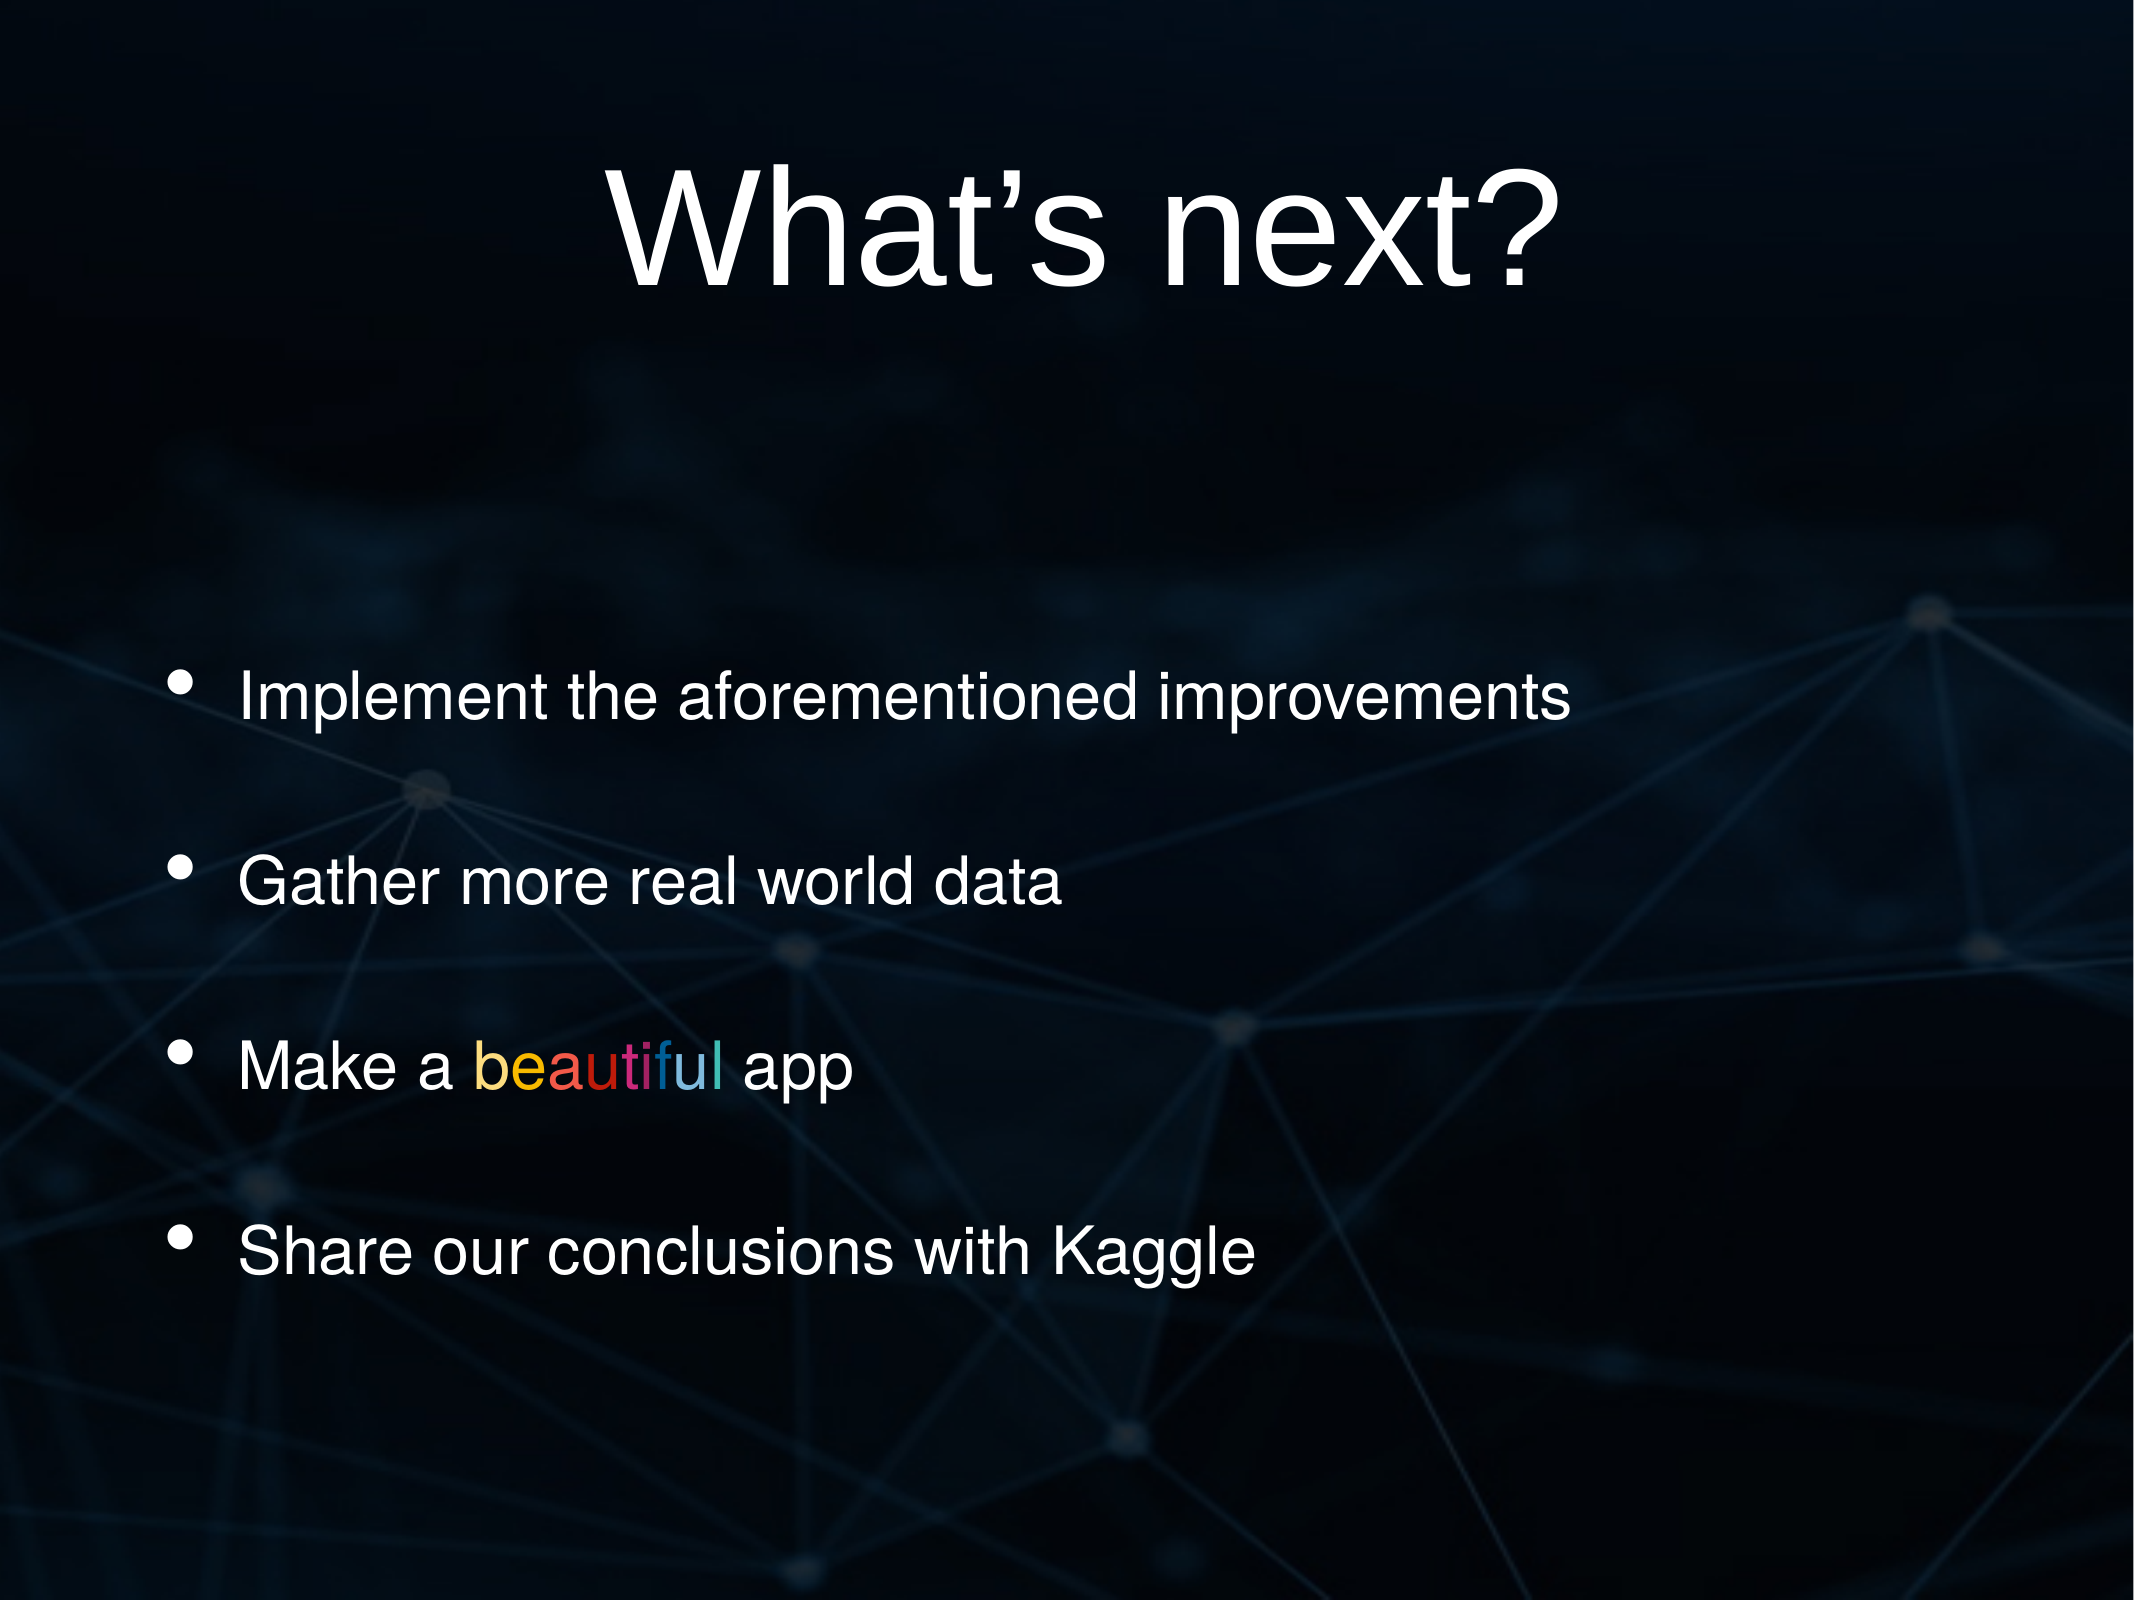

# What’s next?
Implement the aforementioned improvements

Gather more real world data

Make a beautiful app

Share our conclusions with Kaggle